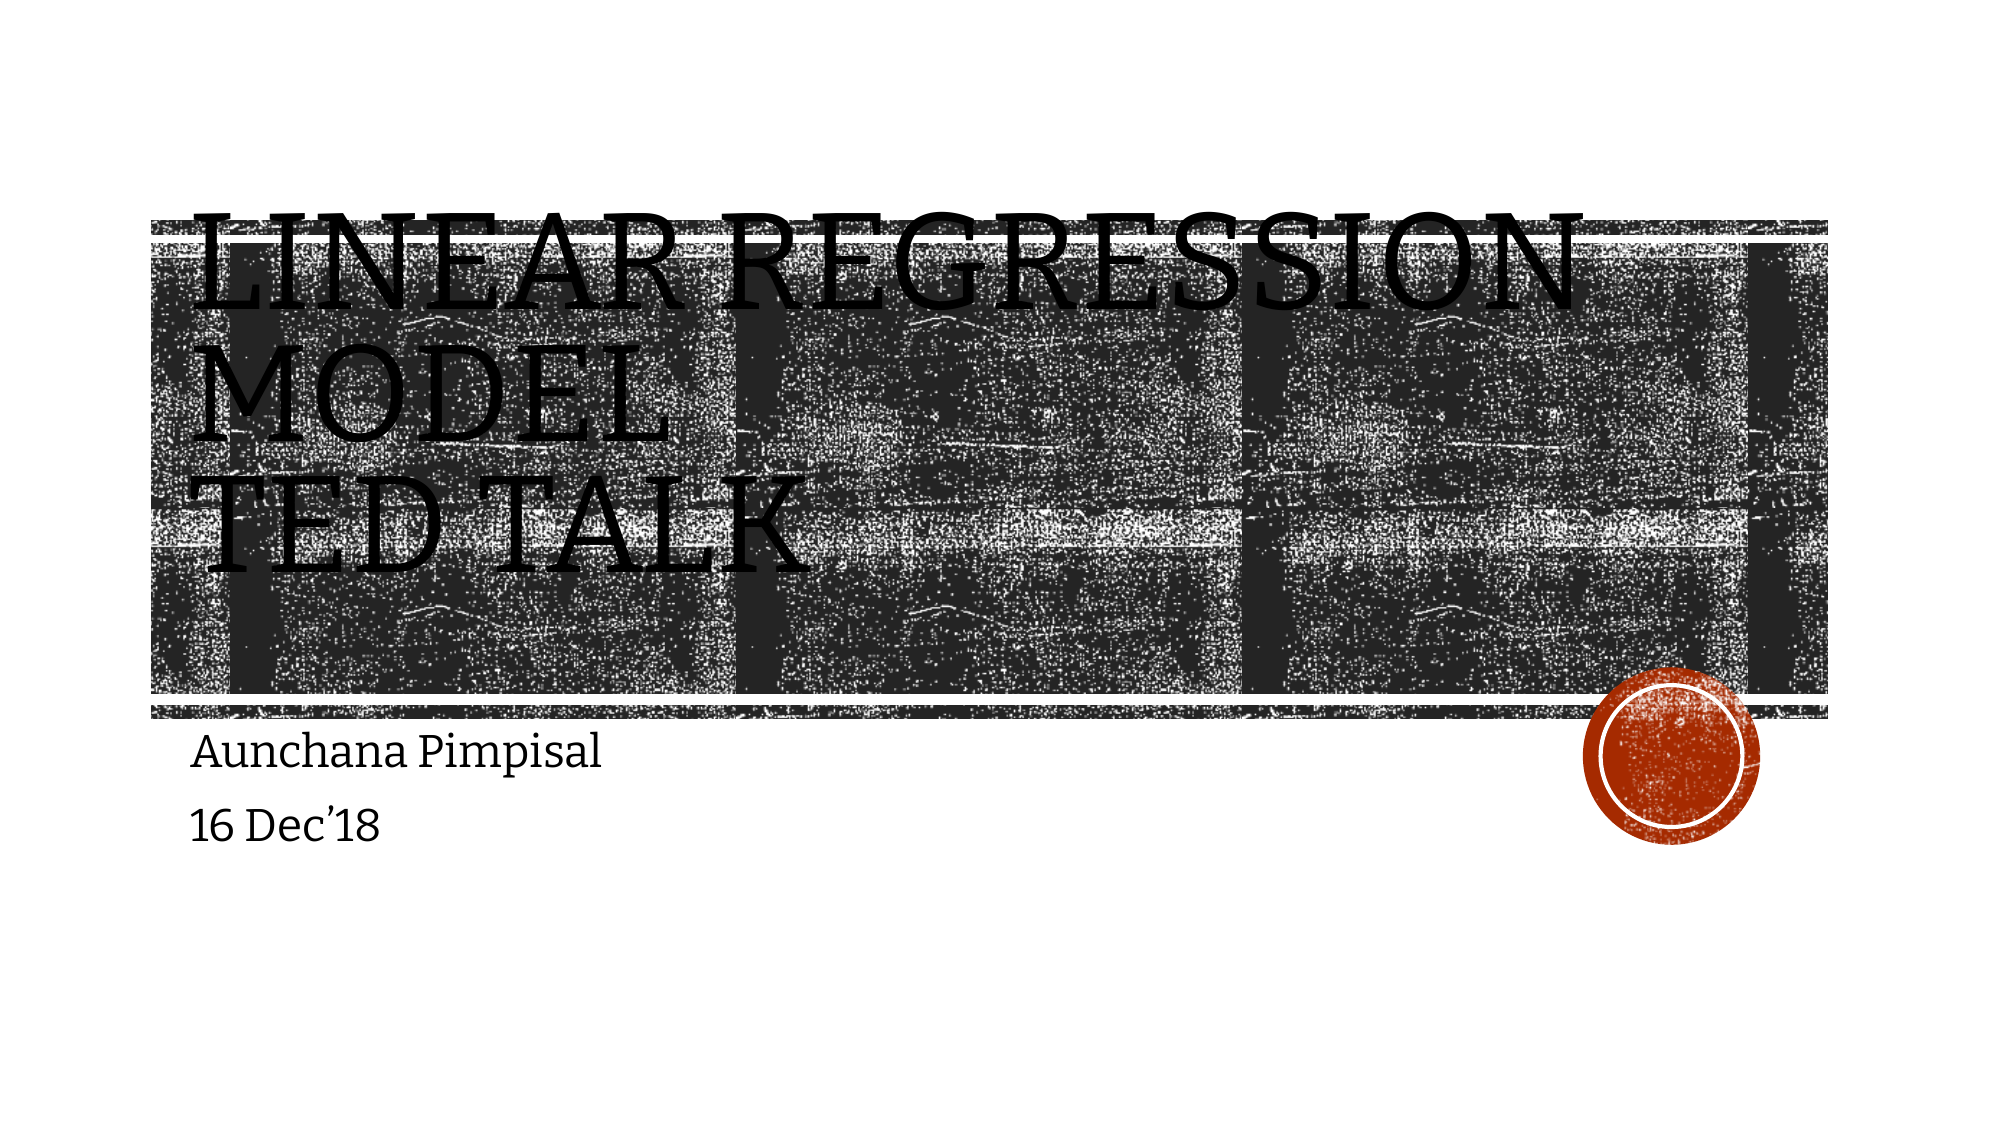

# Linear Regression  Model ted talk
Aunchana Pimpisal
16 Dec’18